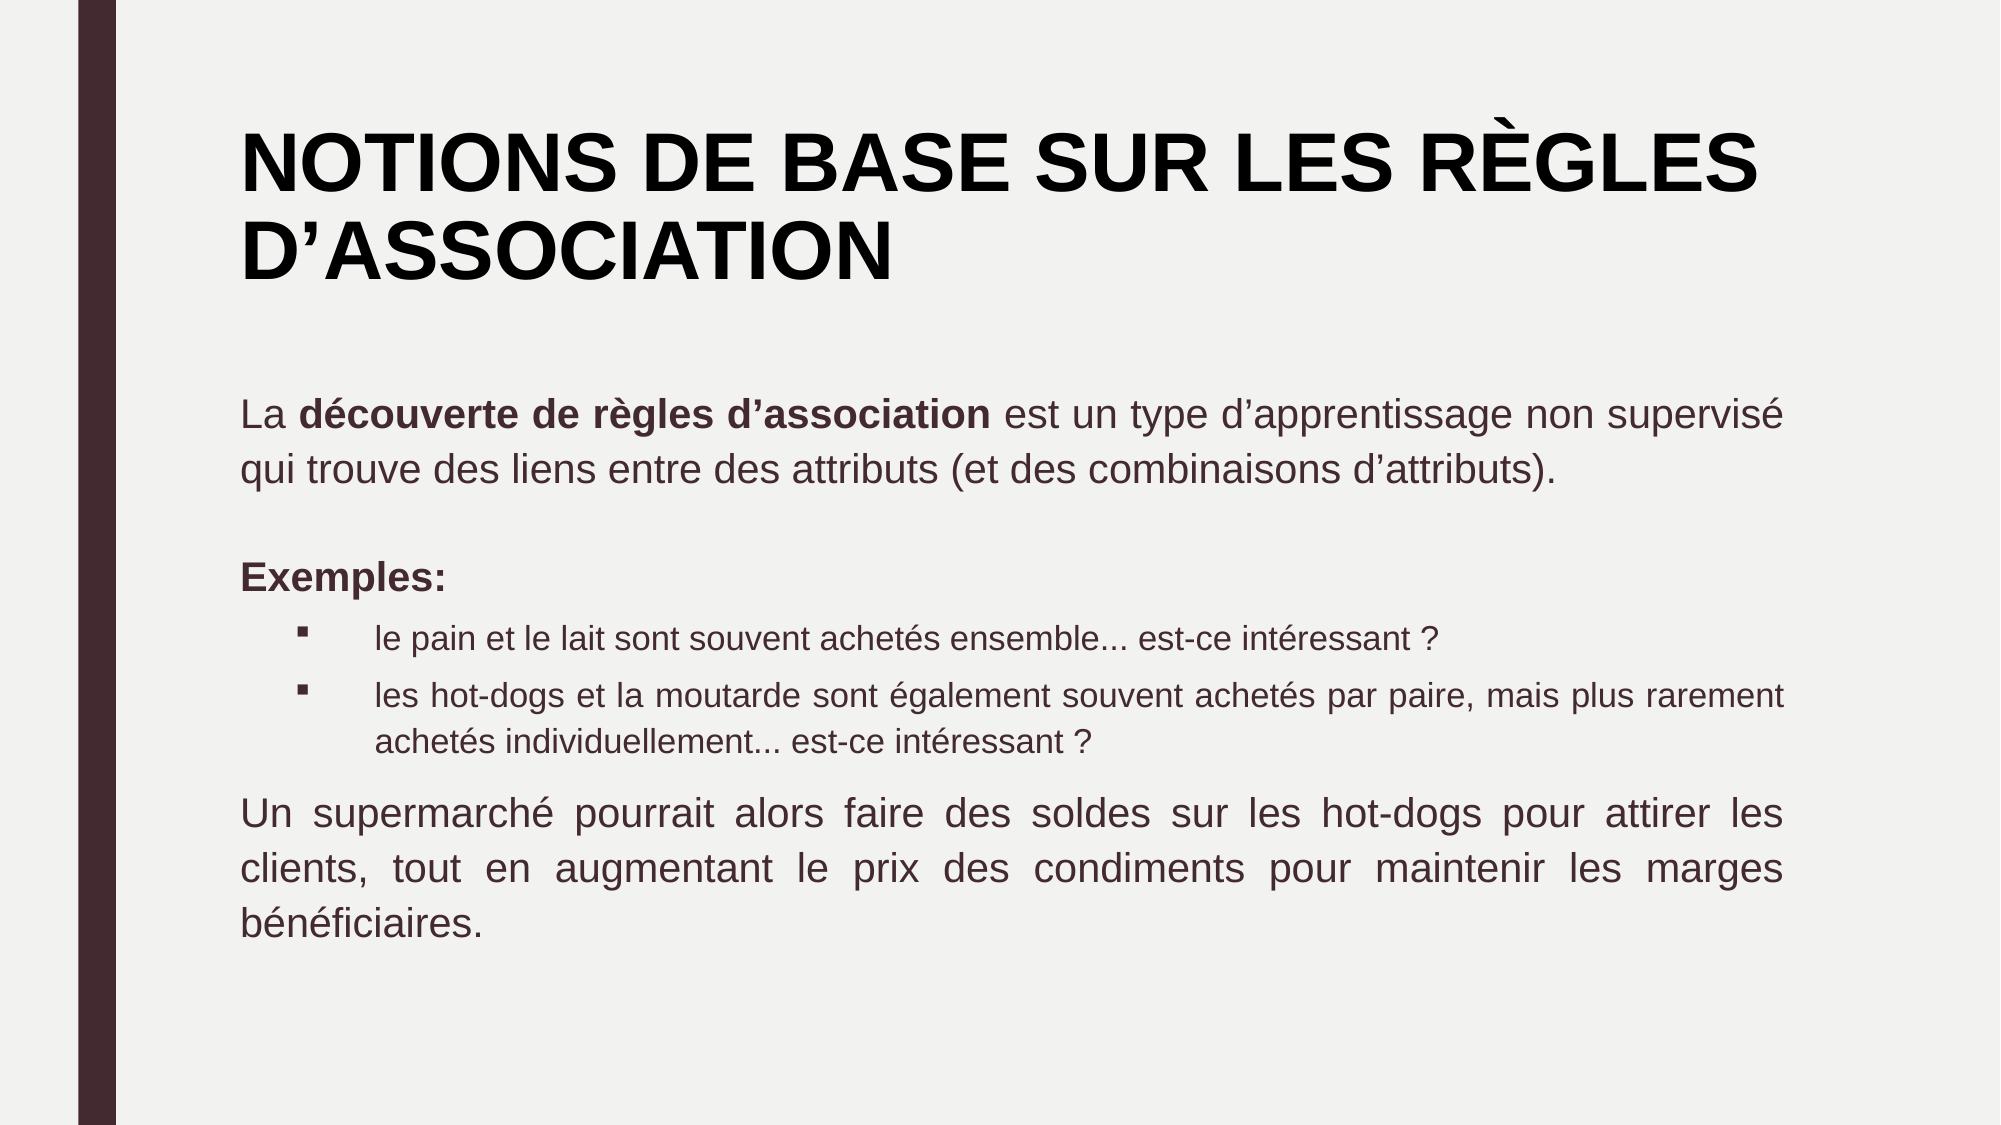

# Notions de base sur les règles d’association
La découverte de règles d’association est un type d’apprentissage non supervisé qui trouve des liens entre des attributs (et des combinaisons d’attributs).

Exemples:
le pain et le lait sont souvent achetés ensemble... est-ce intéressant ?
les hot-dogs et la moutarde sont également souvent achetés par paire, mais plus rarement achetés individuellement... est-ce intéressant ?
Un supermarché pourrait alors faire des soldes sur les hot-dogs pour attirer les clients, tout en augmentant le prix des condiments pour maintenir les marges bénéficiaires.